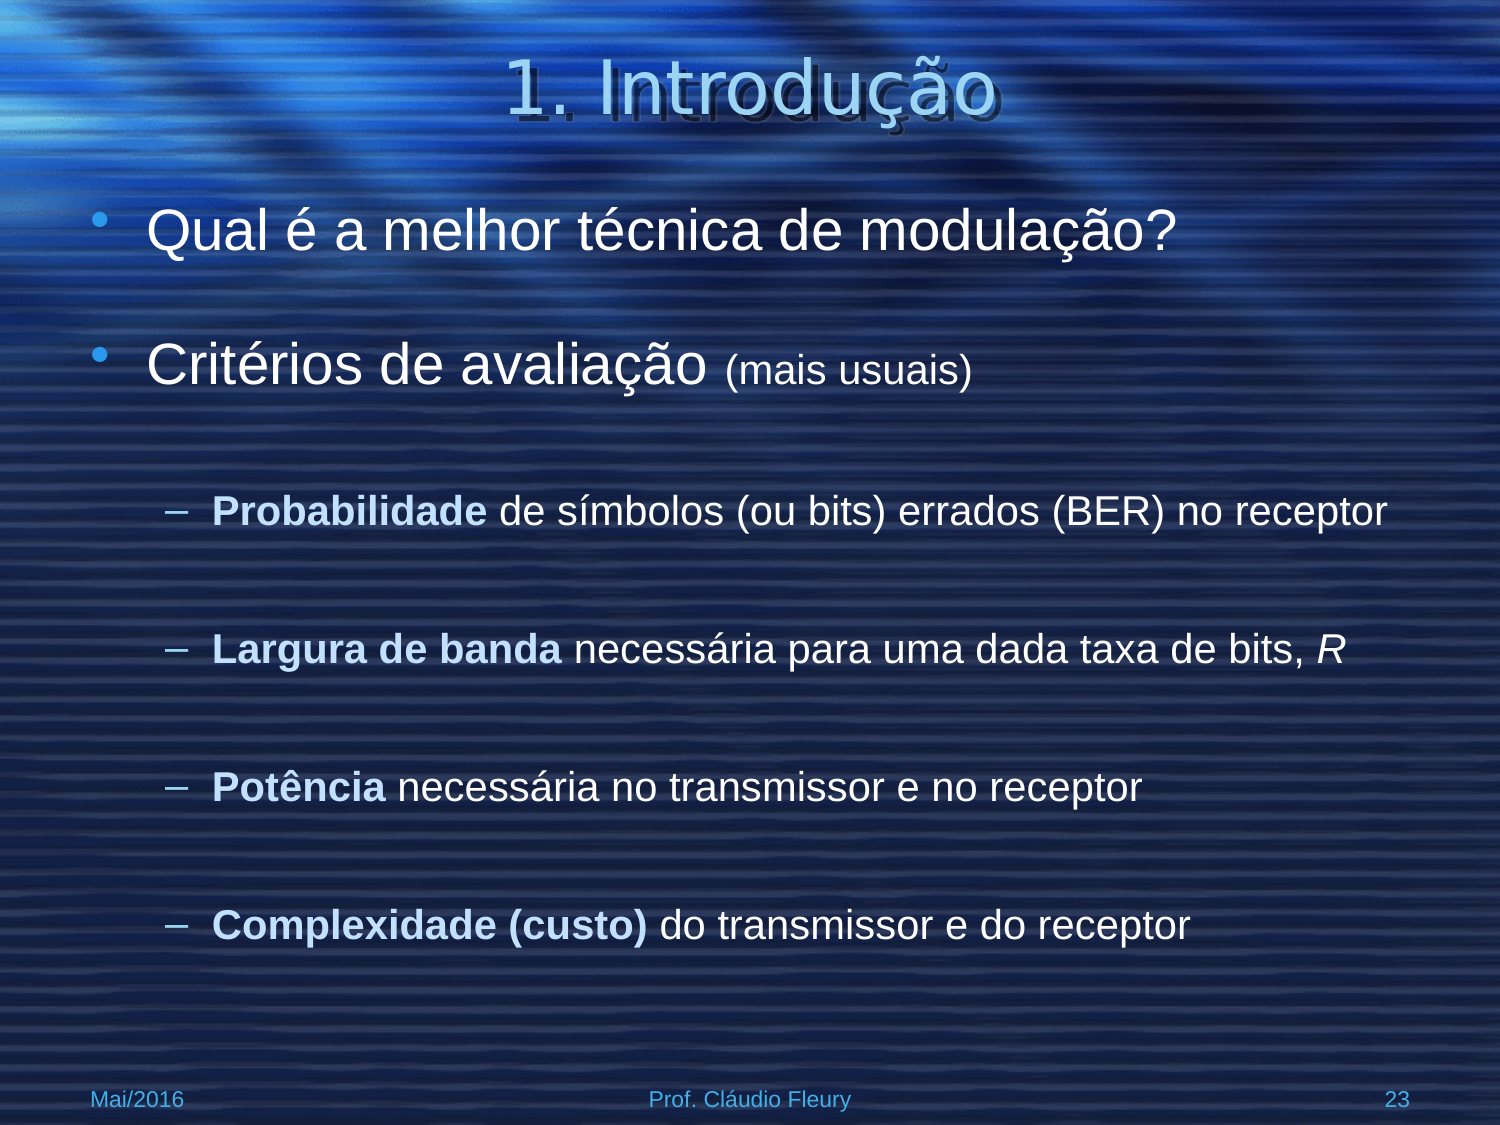

# 1. Introdução
Qual é a melhor técnica de modulação?

Critérios de avaliação (mais usuais)

Probabilidade de símbolos (ou bits) errados (BER) no receptor

Largura de banda necessária para uma dada taxa de bits, R

Potência necessária no transmissor e no receptor

Complexidade (custo) do transmissor e do receptor
Mai/2016
Prof. Cláudio Fleury
23